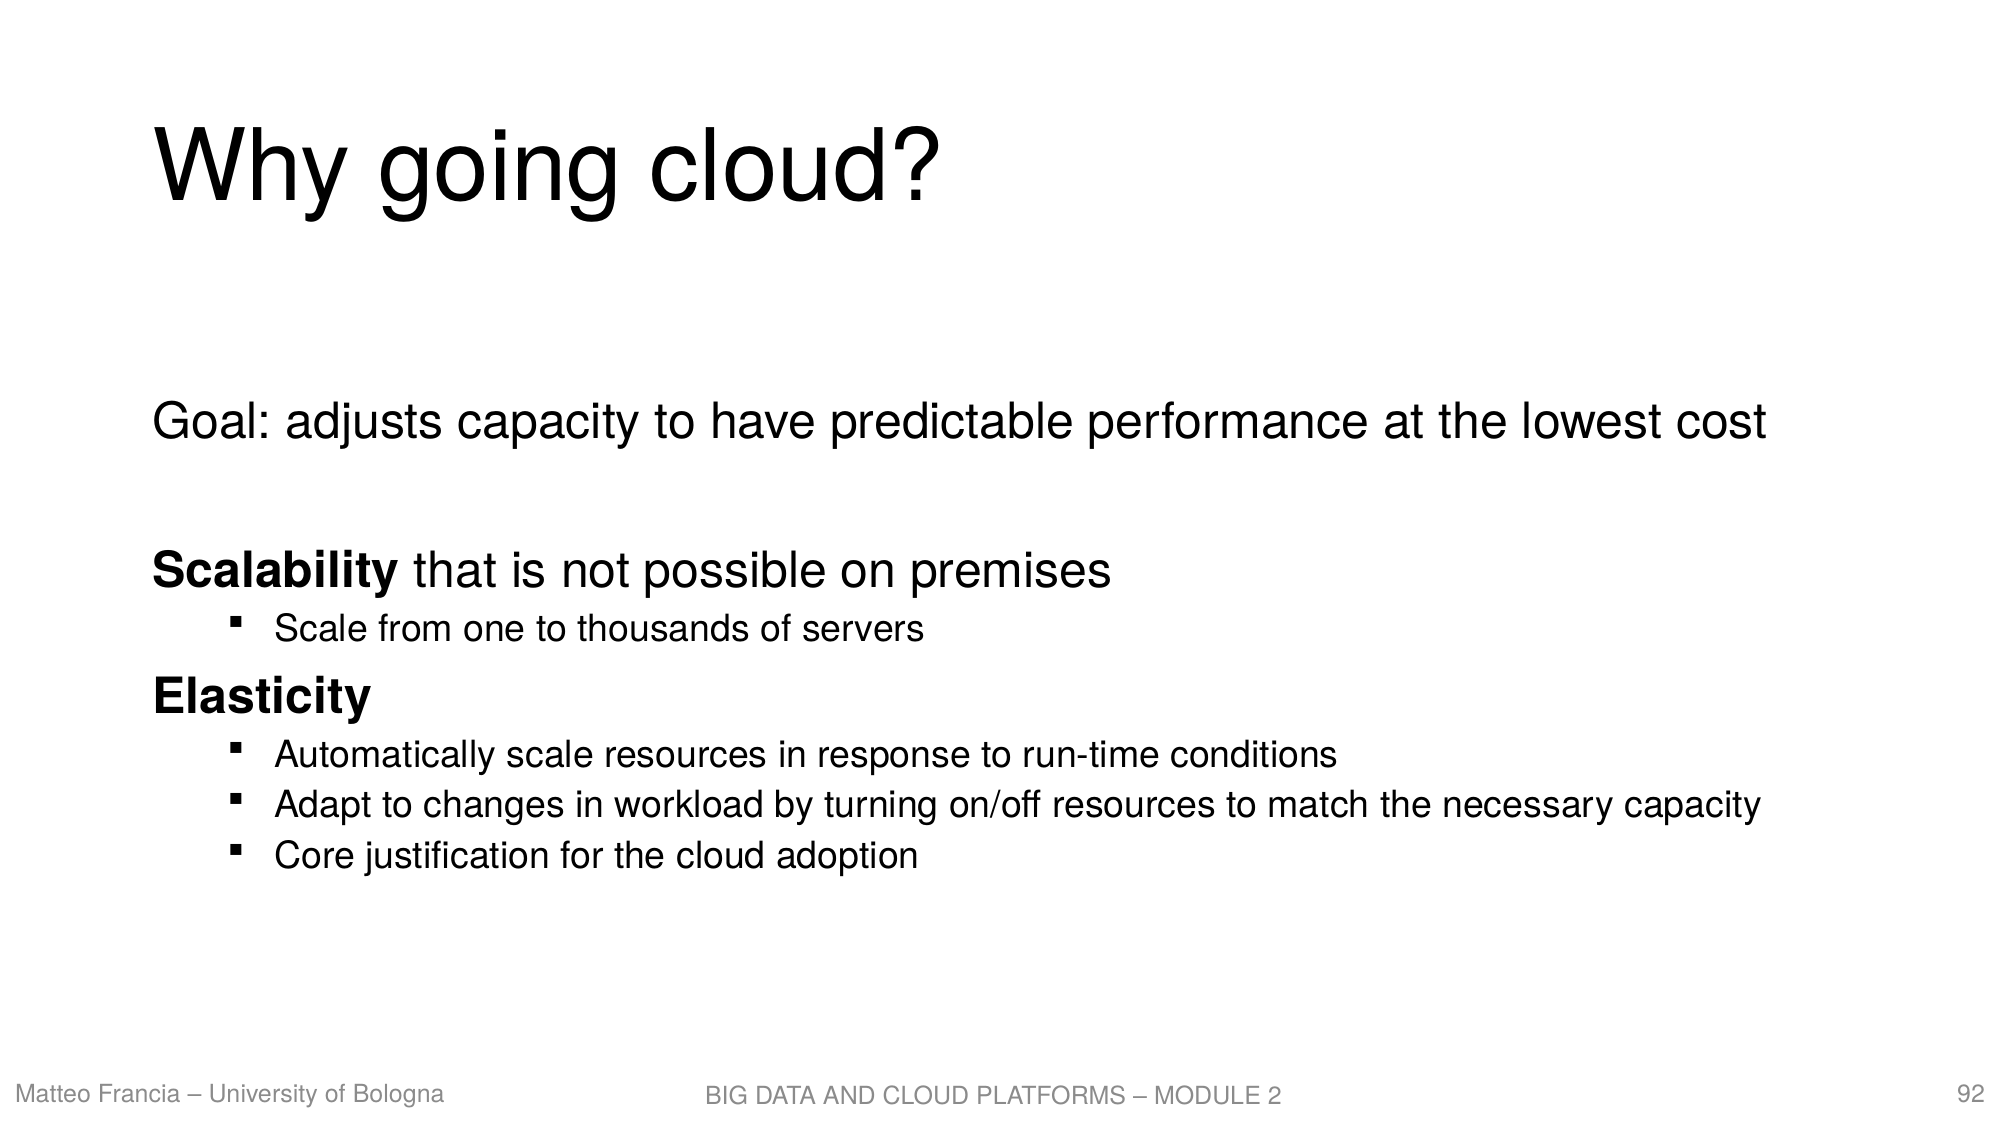

# Why going cloud?
Goal: adjusts capacity to have predictable performance at the lowest cost

Scalability that is not possible on premises
Scale from one to thousands of servers
Elasticity
Automatically scale resources in response to run-time conditions
Adapt to changes in workload by turning on/off resources to match the necessary capacity
Core justification for the cloud adoption
92
Matteo Francia – University of Bologna